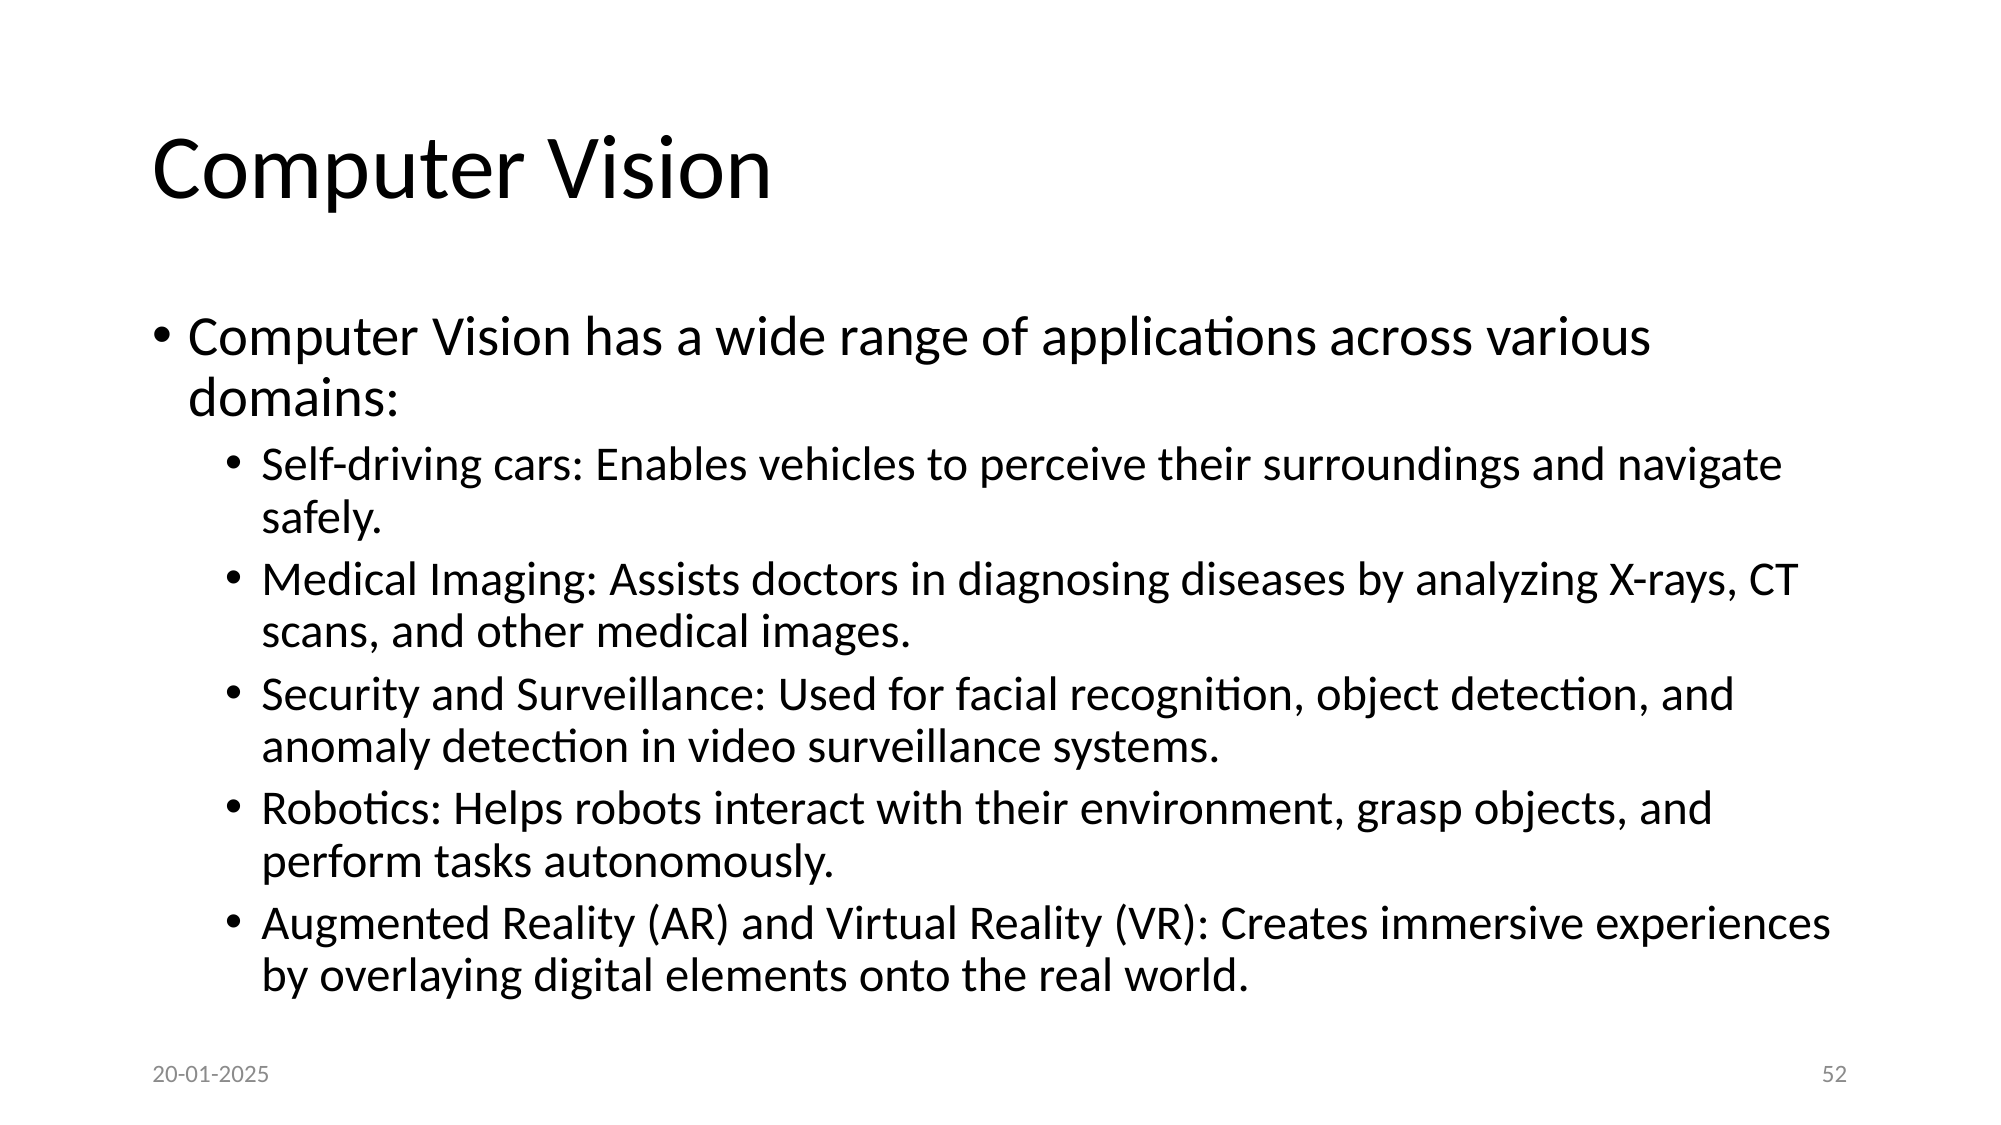

# Computer Vision
Computer Vision has a wide range of applications across various domains:
Self-driving cars: Enables vehicles to perceive their surroundings and navigate safely.
Medical Imaging: Assists doctors in diagnosing diseases by analyzing X-rays, CT scans, and other medical images.
Security and Surveillance: Used for facial recognition, object detection, and anomaly detection in video surveillance systems.
Robotics: Helps robots interact with their environment, grasp objects, and perform tasks autonomously.
Augmented Reality (AR) and Virtual Reality (VR): Creates immersive experiences by overlaying digital elements onto the real world.
20-01-2025

52